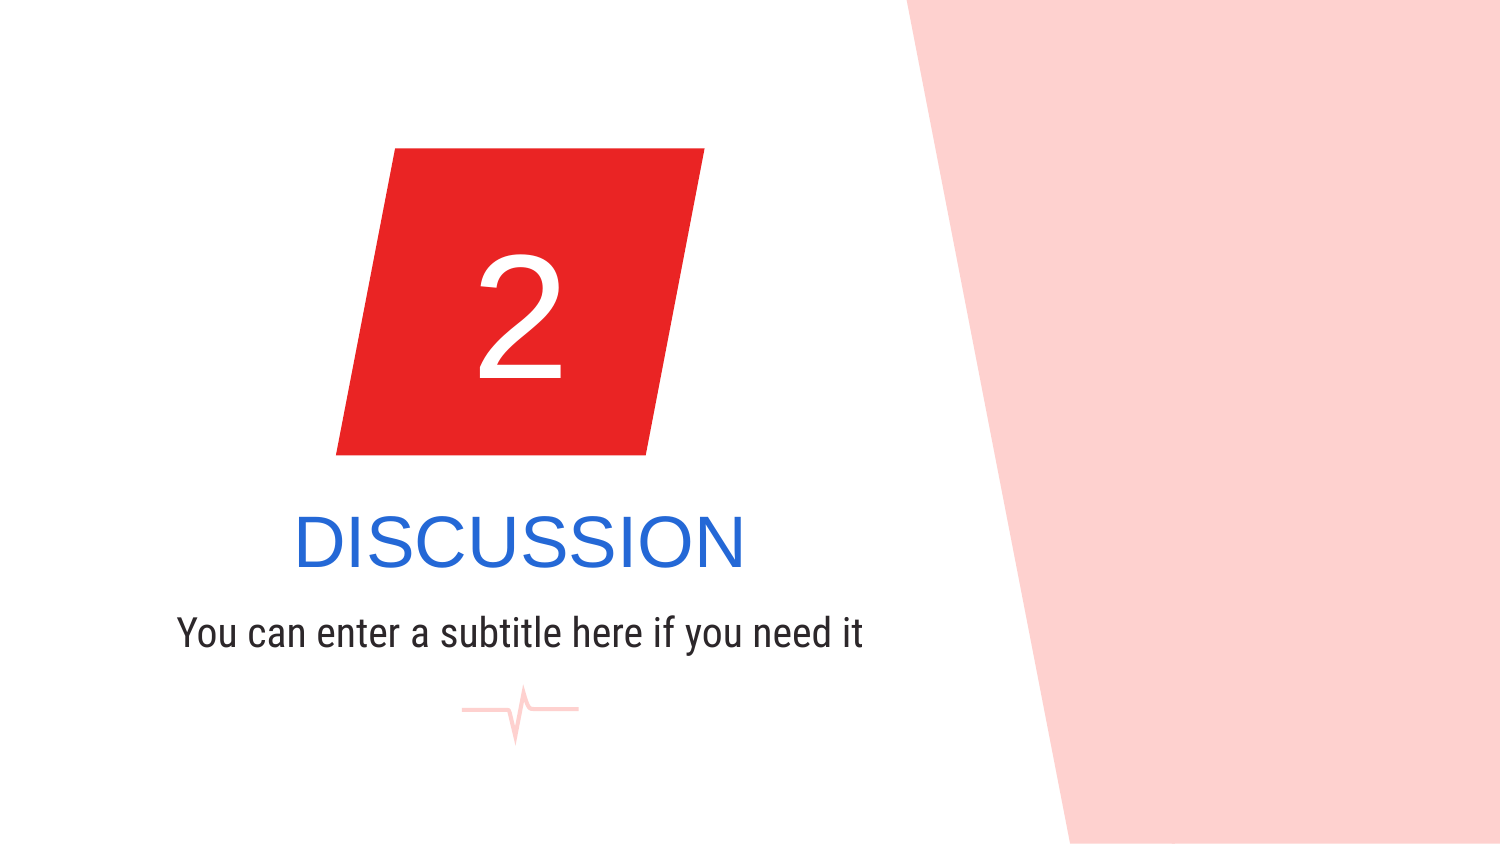

# 2

DISCUSSION
You can enter a subtitle here if you need it